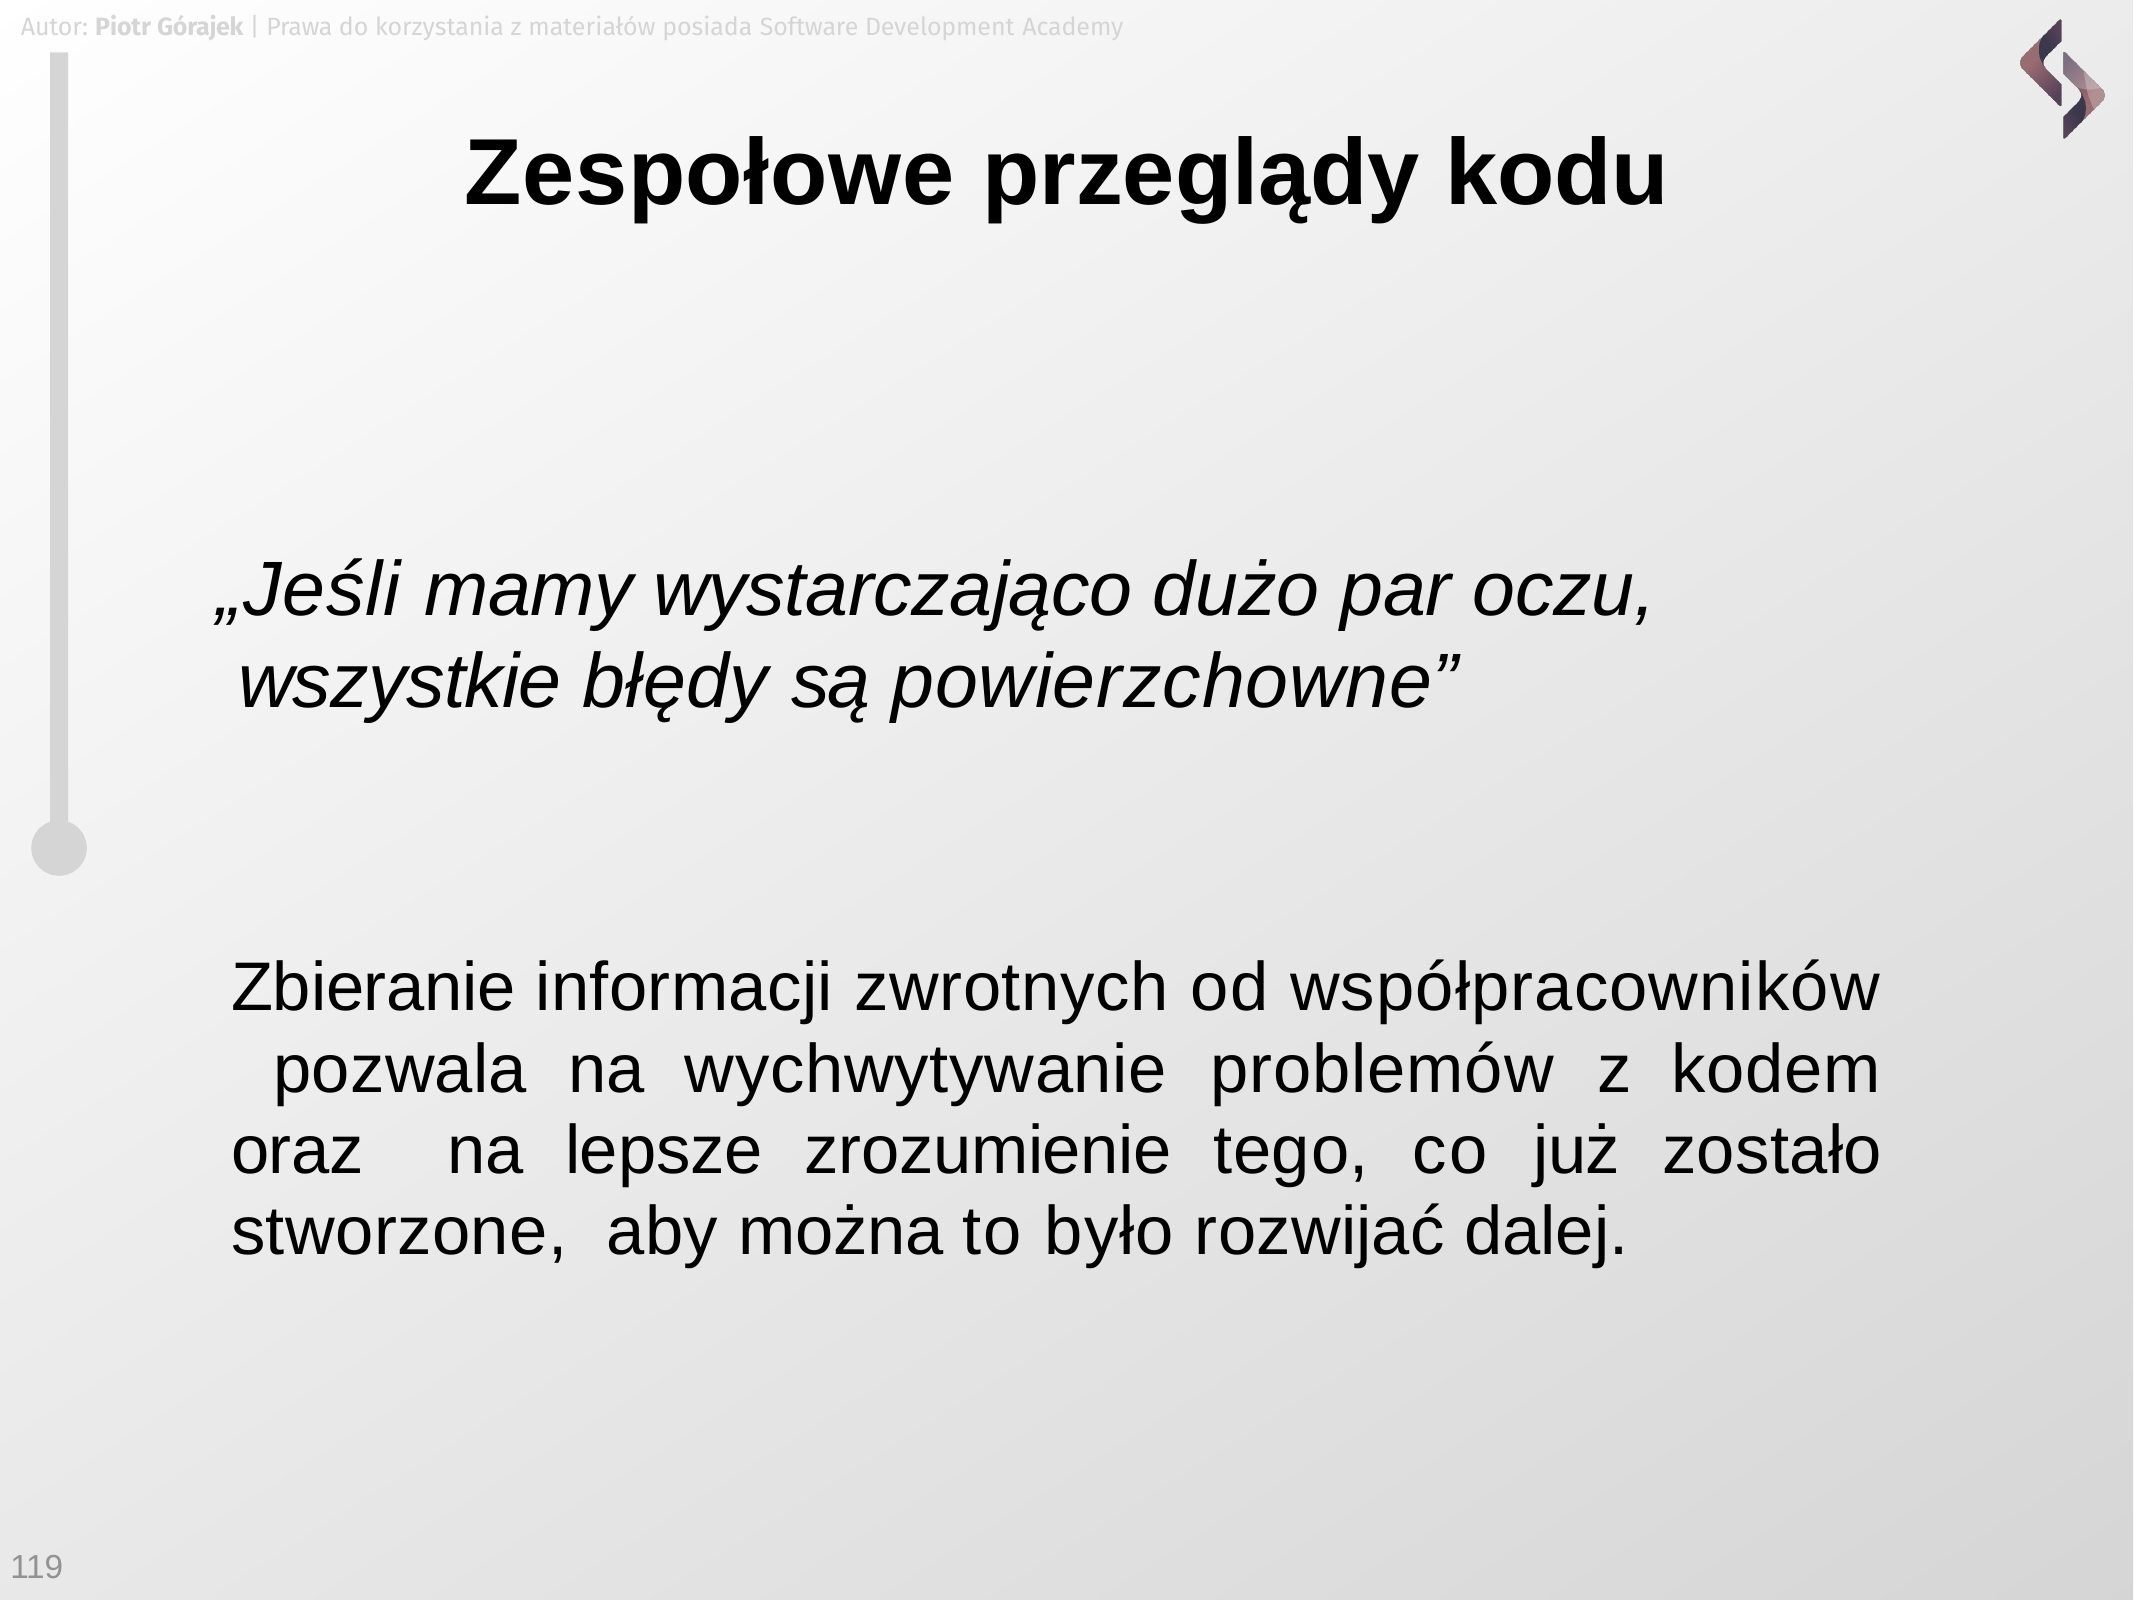

Autor: Piotr Górajek | Prawa do korzystania z materiałów posiada Software Development Academy

# Zespołowe przeglądy kodu
„Jeśli mamy wystarczająco dużo par oczu,  wszystkie błędy są powierzchowne”

Zbieranie informacji zwrotnych od współpracowników  pozwala na wychwytywanie problemów z kodem oraz  na lepsze zrozumienie tego, co już zostało stworzone,  aby można to było rozwijać dalej.
119